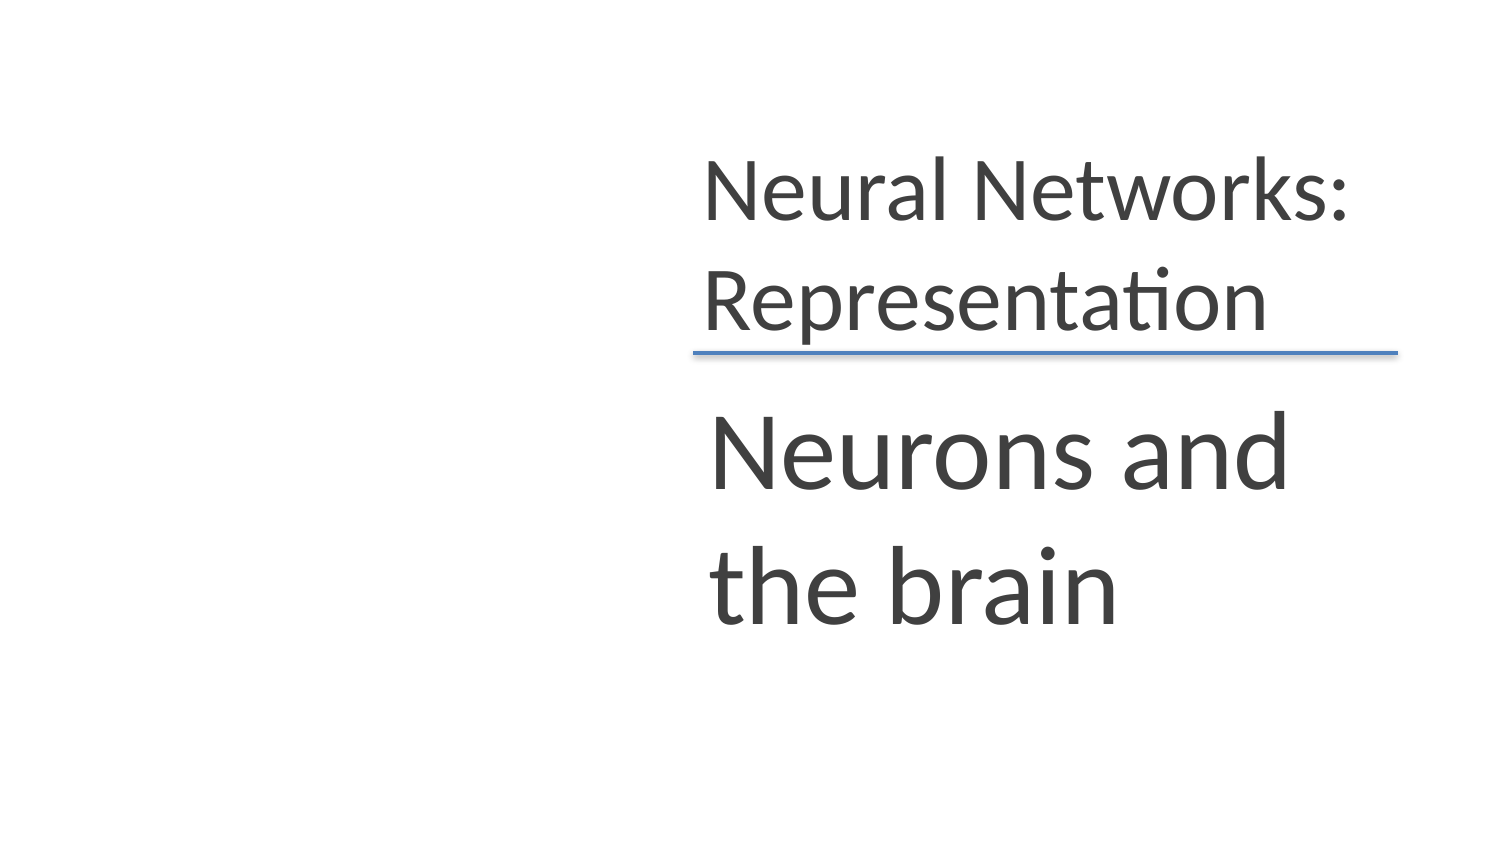

Neural Networks: Representation
Neurons and the brain